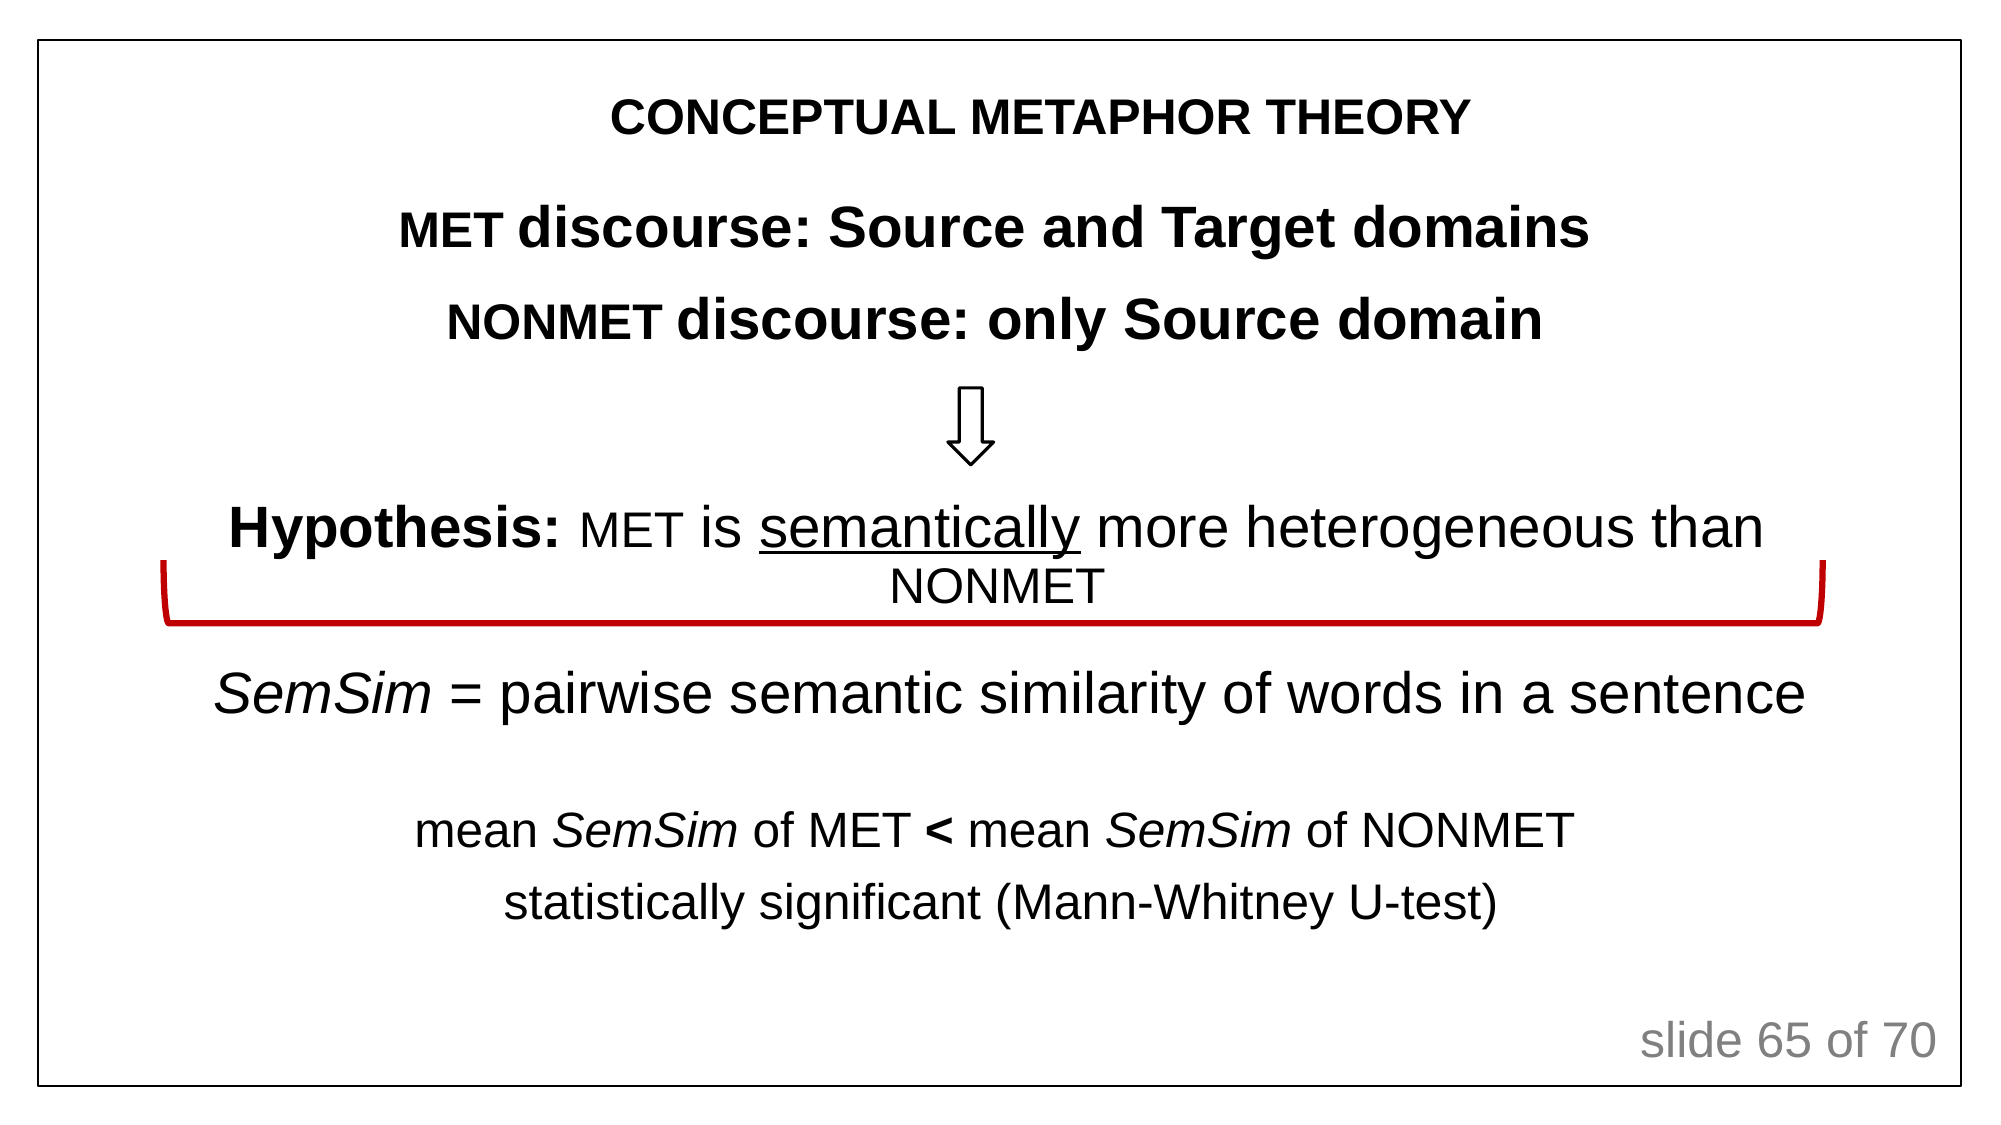

CONCEPTUAL METAPHOR THEORY

MET discourse: Source and Target domains
NONMET discourse: only Source domain

Hypothesis: MET is semantically more heterogeneous than NONMET

SemSim = pairwise semantic similarity of words in a sentence

mean SemSim of MET < mean SemSim of NONMET

statistically significant (Mann-Whitney U-test)